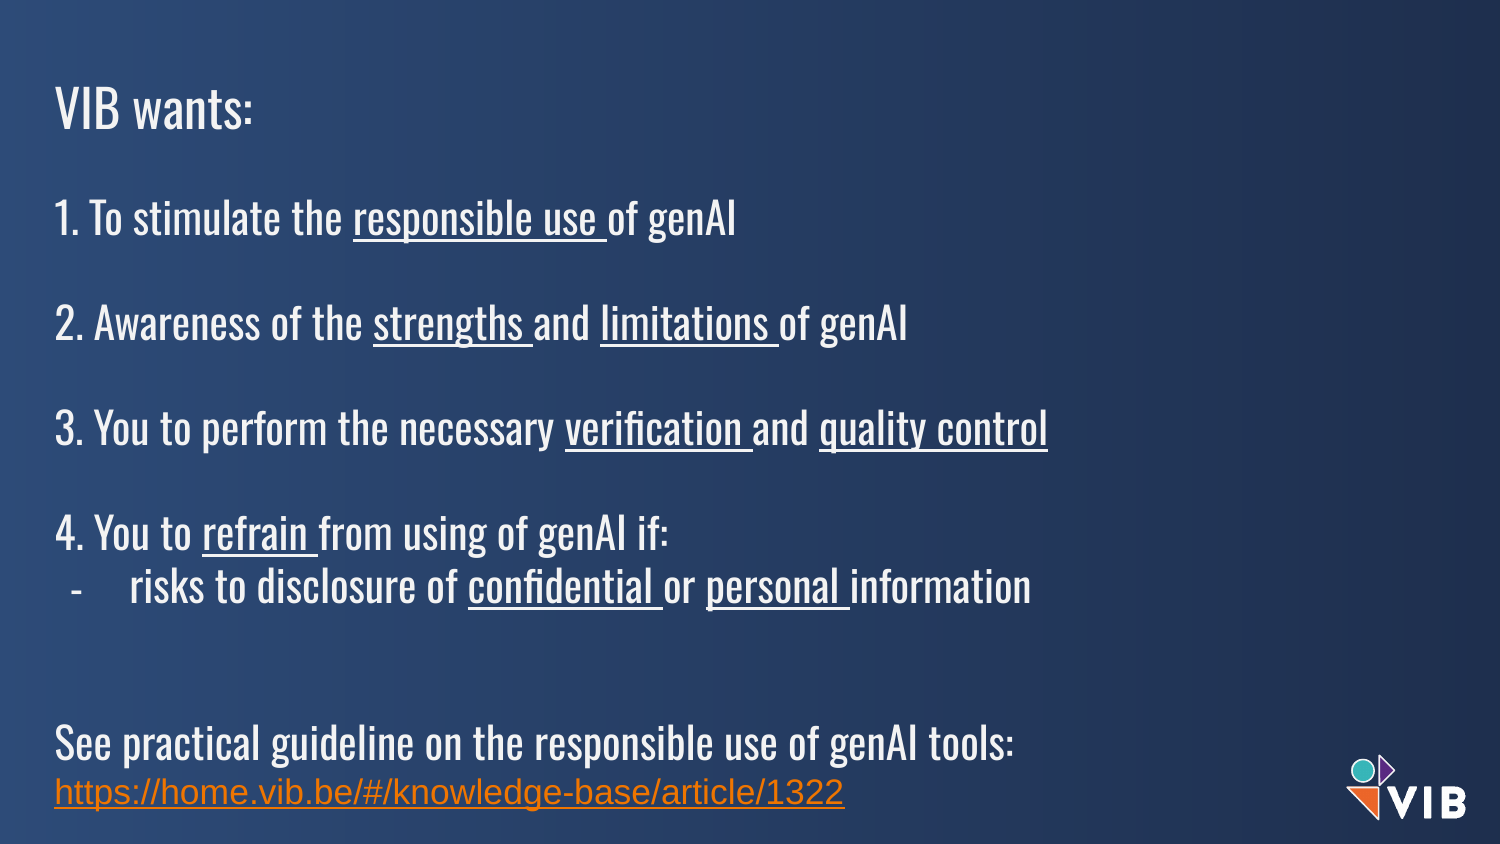

VIB wants:

1. To stimulate the responsible use of genAI

2. Awareness of the strengths and limitations of genAI
3. You to perform the necessary verification and quality control
4. You to refrain from using of genAI if:
risks to disclosure of confidential or personal information
See practical guideline on the responsible use of genAI tools:
https://home.vib.be/#/knowledge-base/article/1322